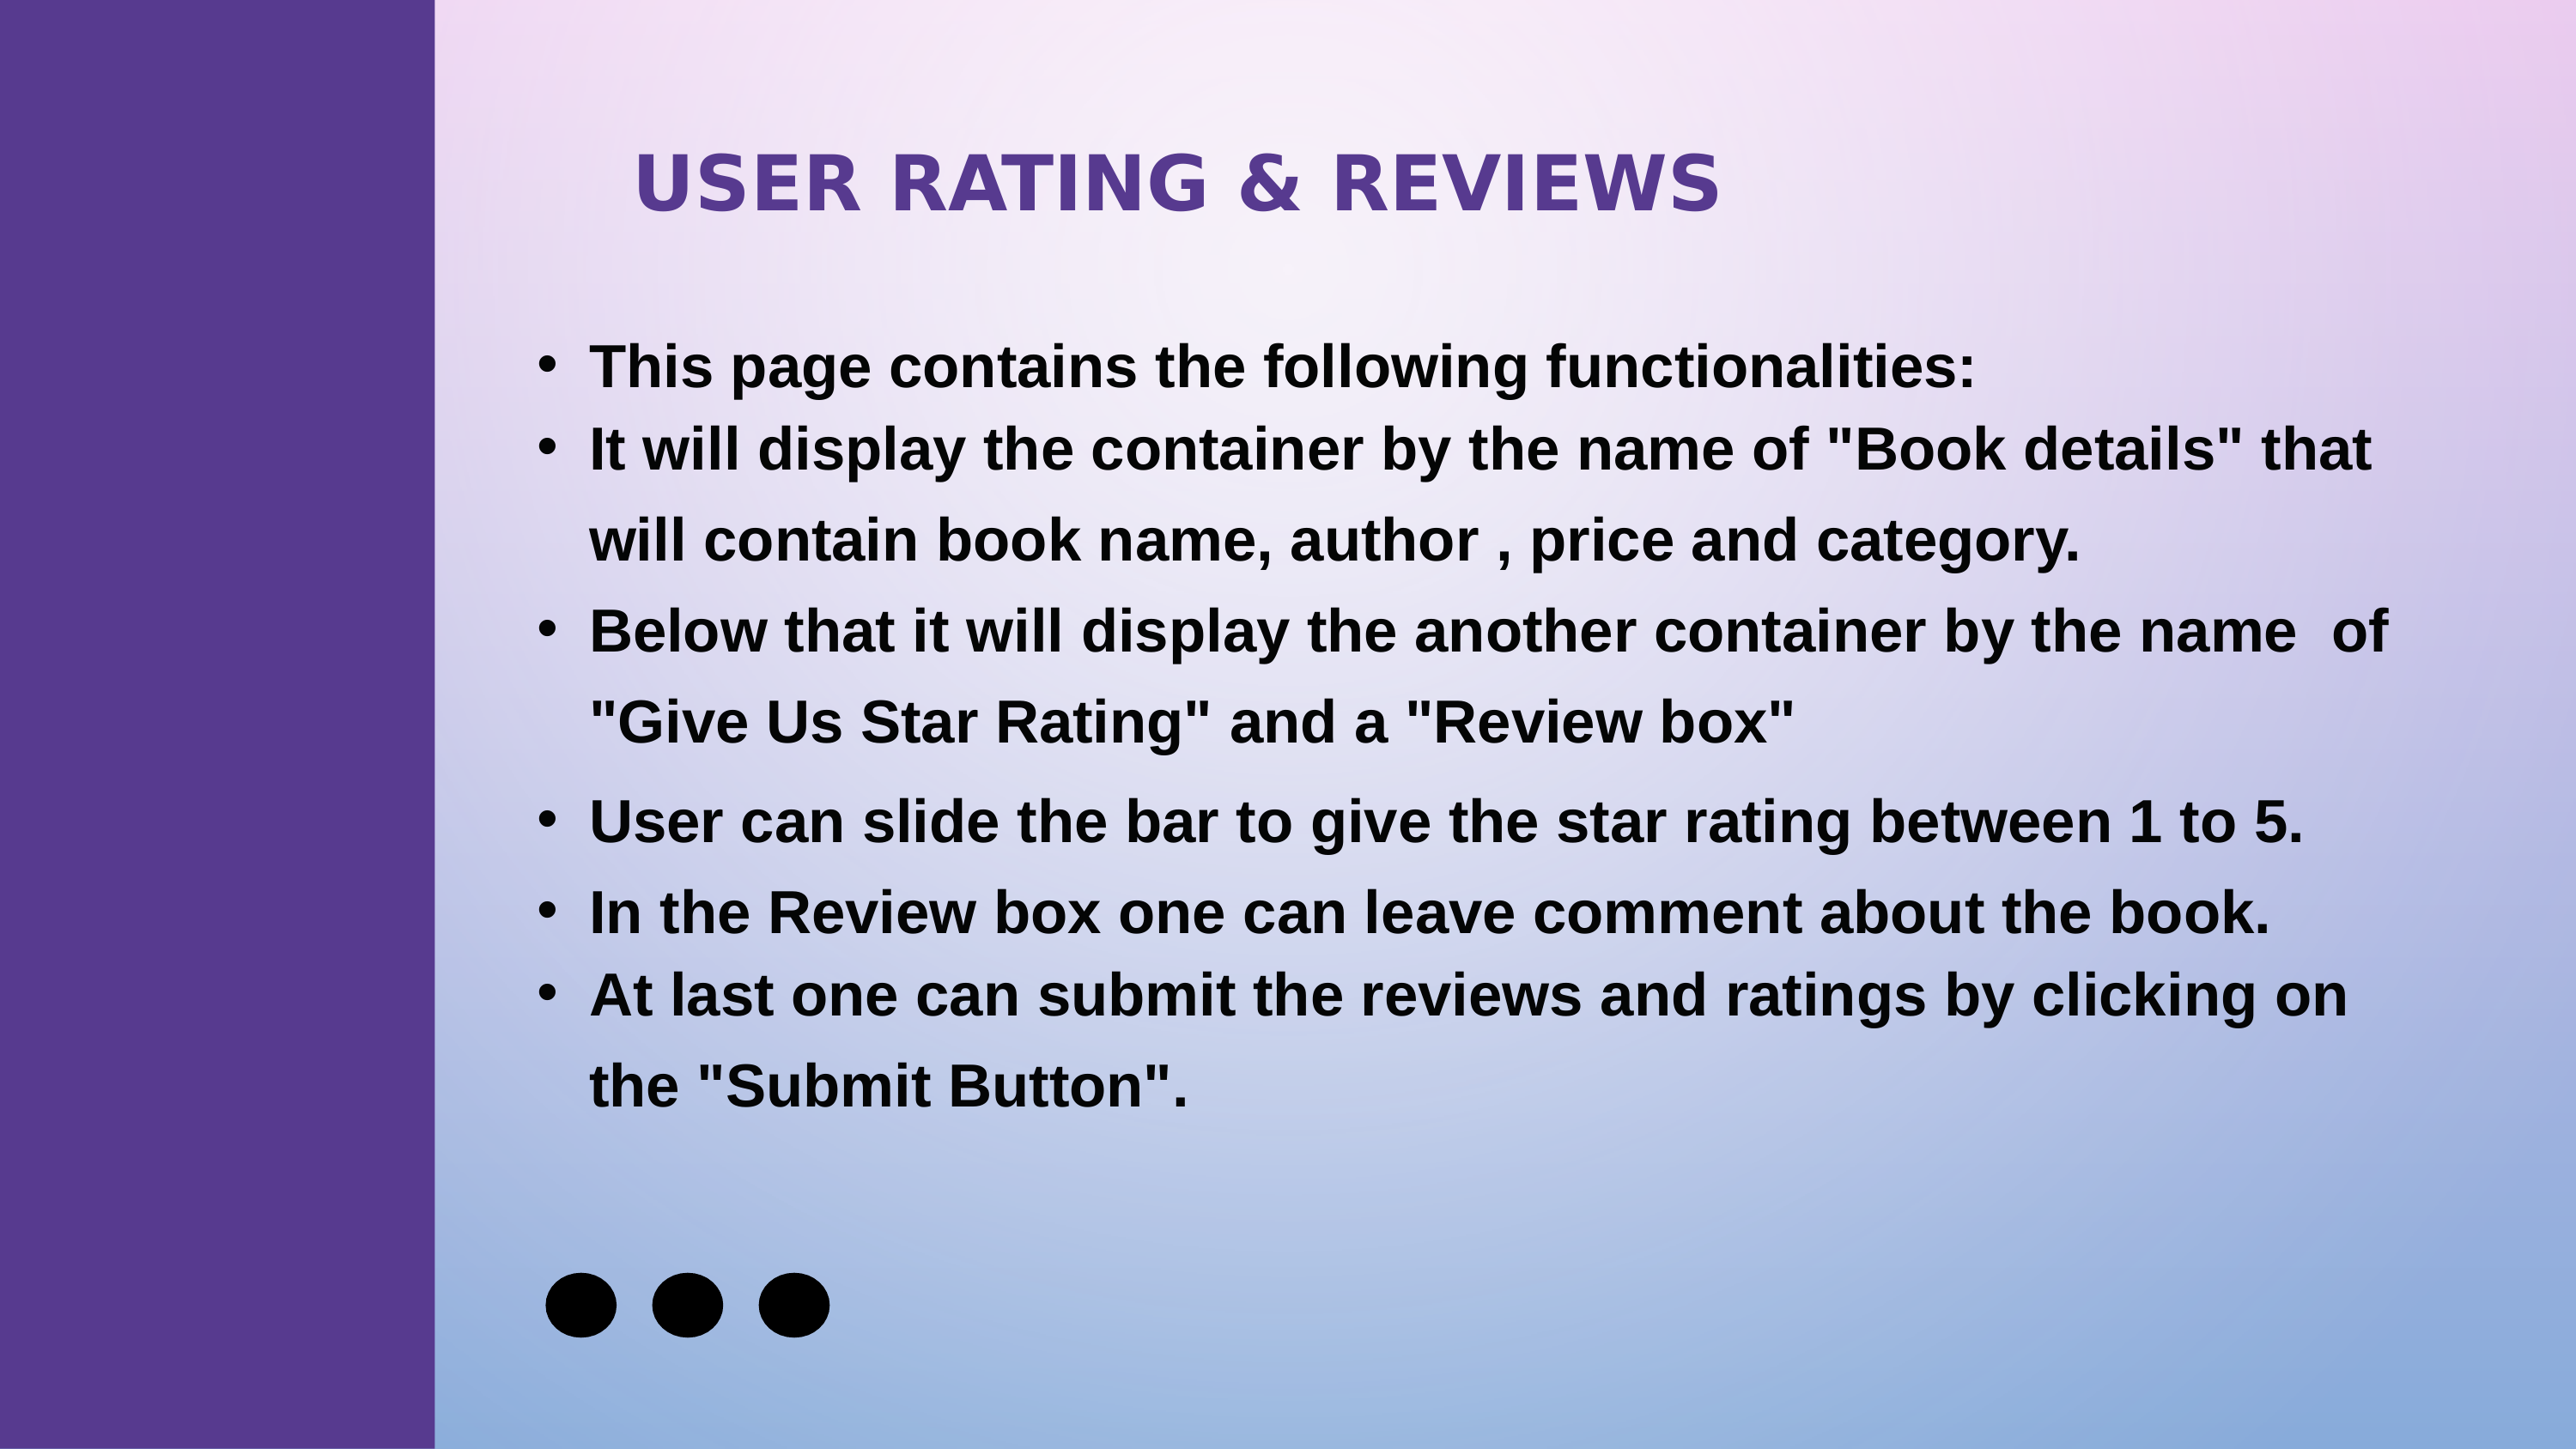

# USER RATING & REVIEWS
This page contains the following functionalities:
It will display the container by the name of "Book details" that
will contain book name, author , price and category.
Below that it will display the another container by the name  of "Give Us Star Rating" and a "Review box"
User can slide the bar to give the star rating between 1 to 5.
In the Review box one can leave comment about the book.
At last one can submit the reviews and ratings by clicking on
the "Submit Button".